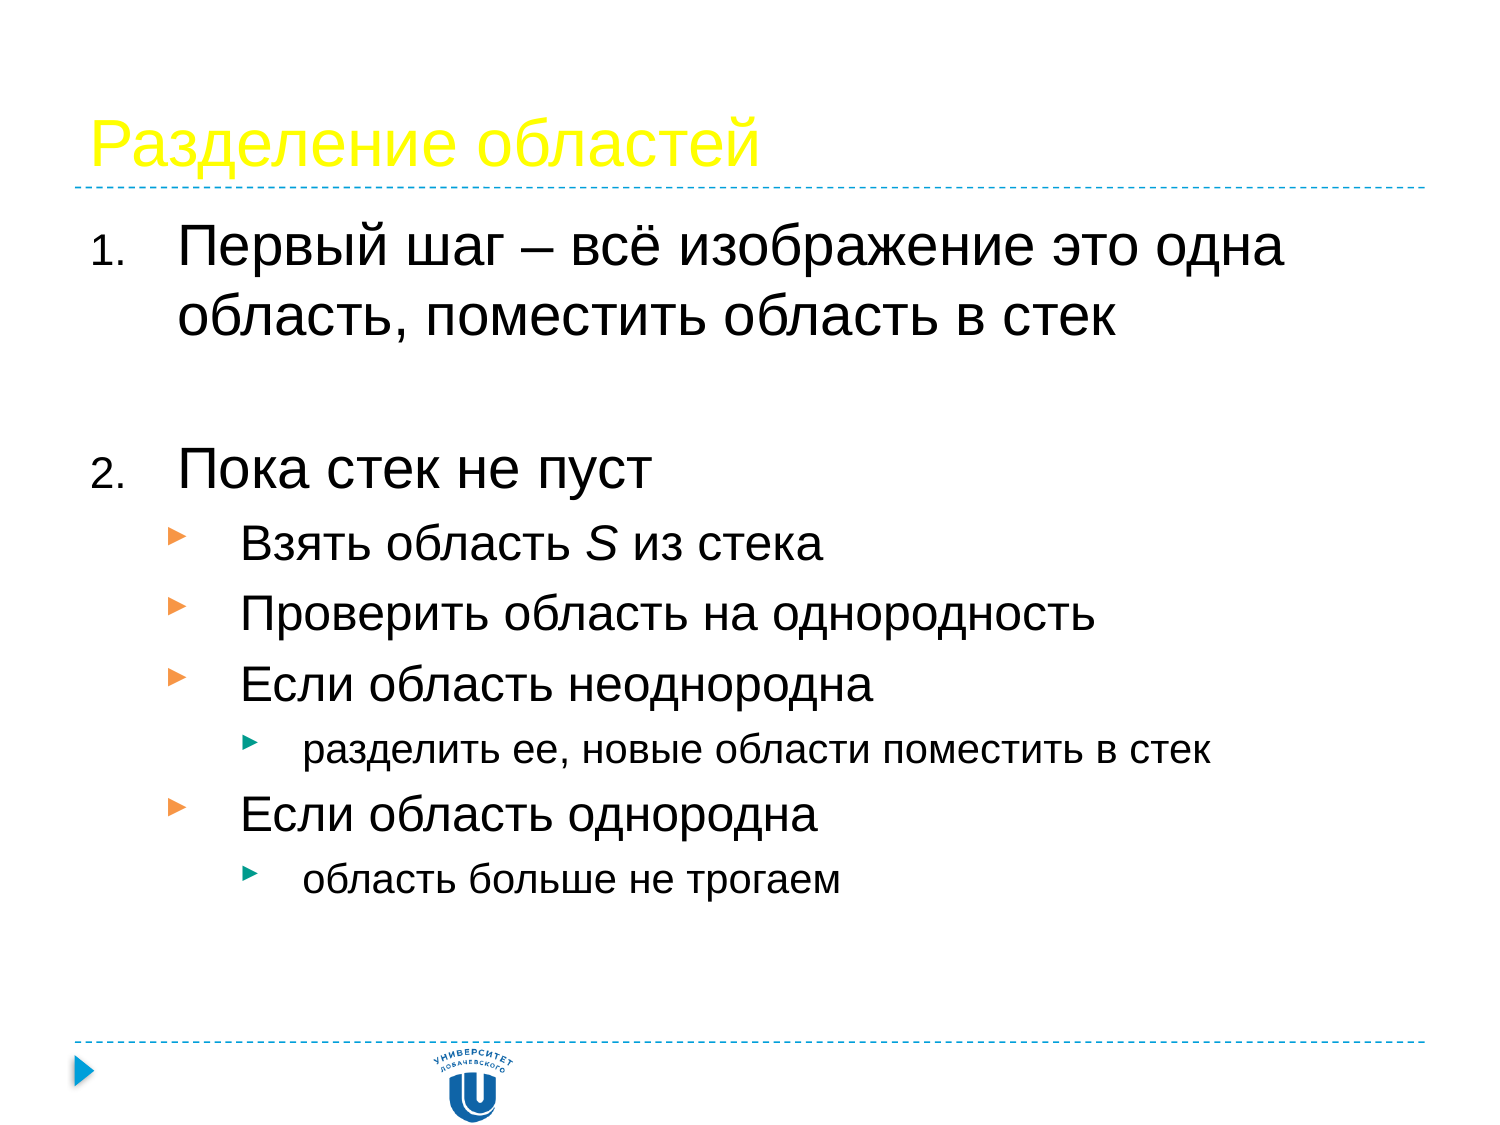

# Разделение областей
Первый шаг – всё изображение это одна область, поместить область в стек
Пока стек не пуст
Взять область S из стека
Проверить область на однородность
Если область неоднородна
разделить ее, новые области поместить в стек
Если область однородна
область больше не трогаем